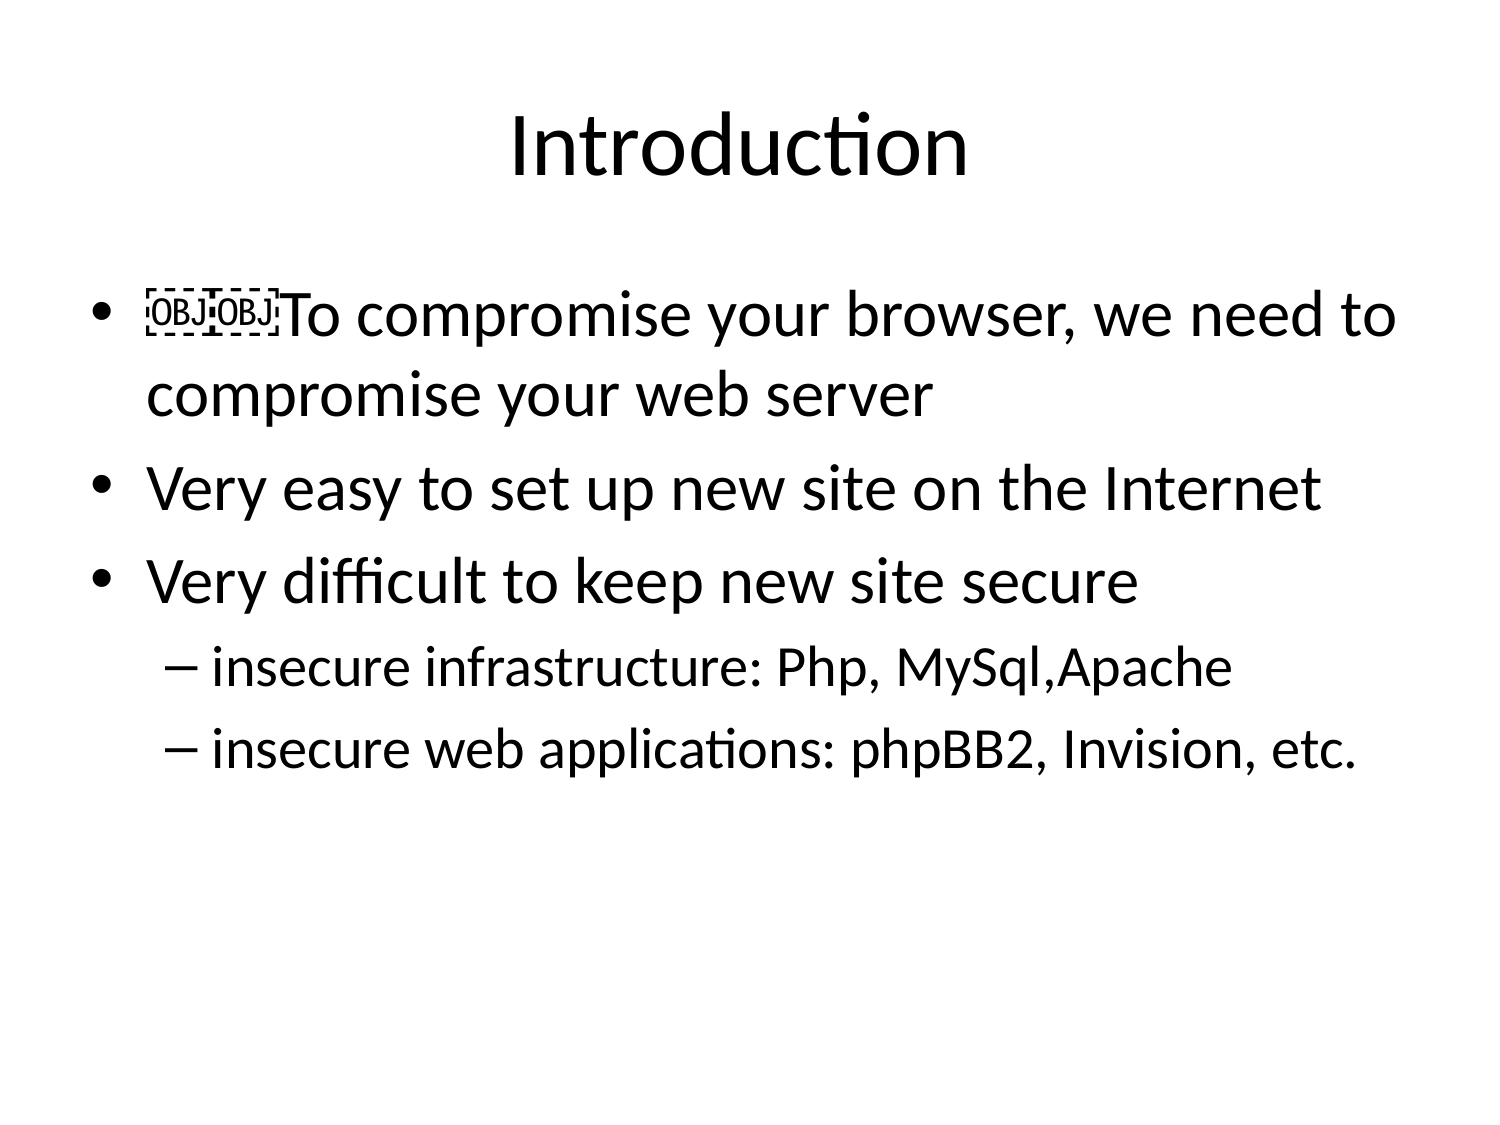

# Introduction
￼￼To compromise your browser, we need to compromise your web server
Very easy to set up new site on the Internet
Very difficult to keep new site secure
insecure infrastructure: Php, MySql,Apache
insecure web applications: phpBB2, Invision, etc.